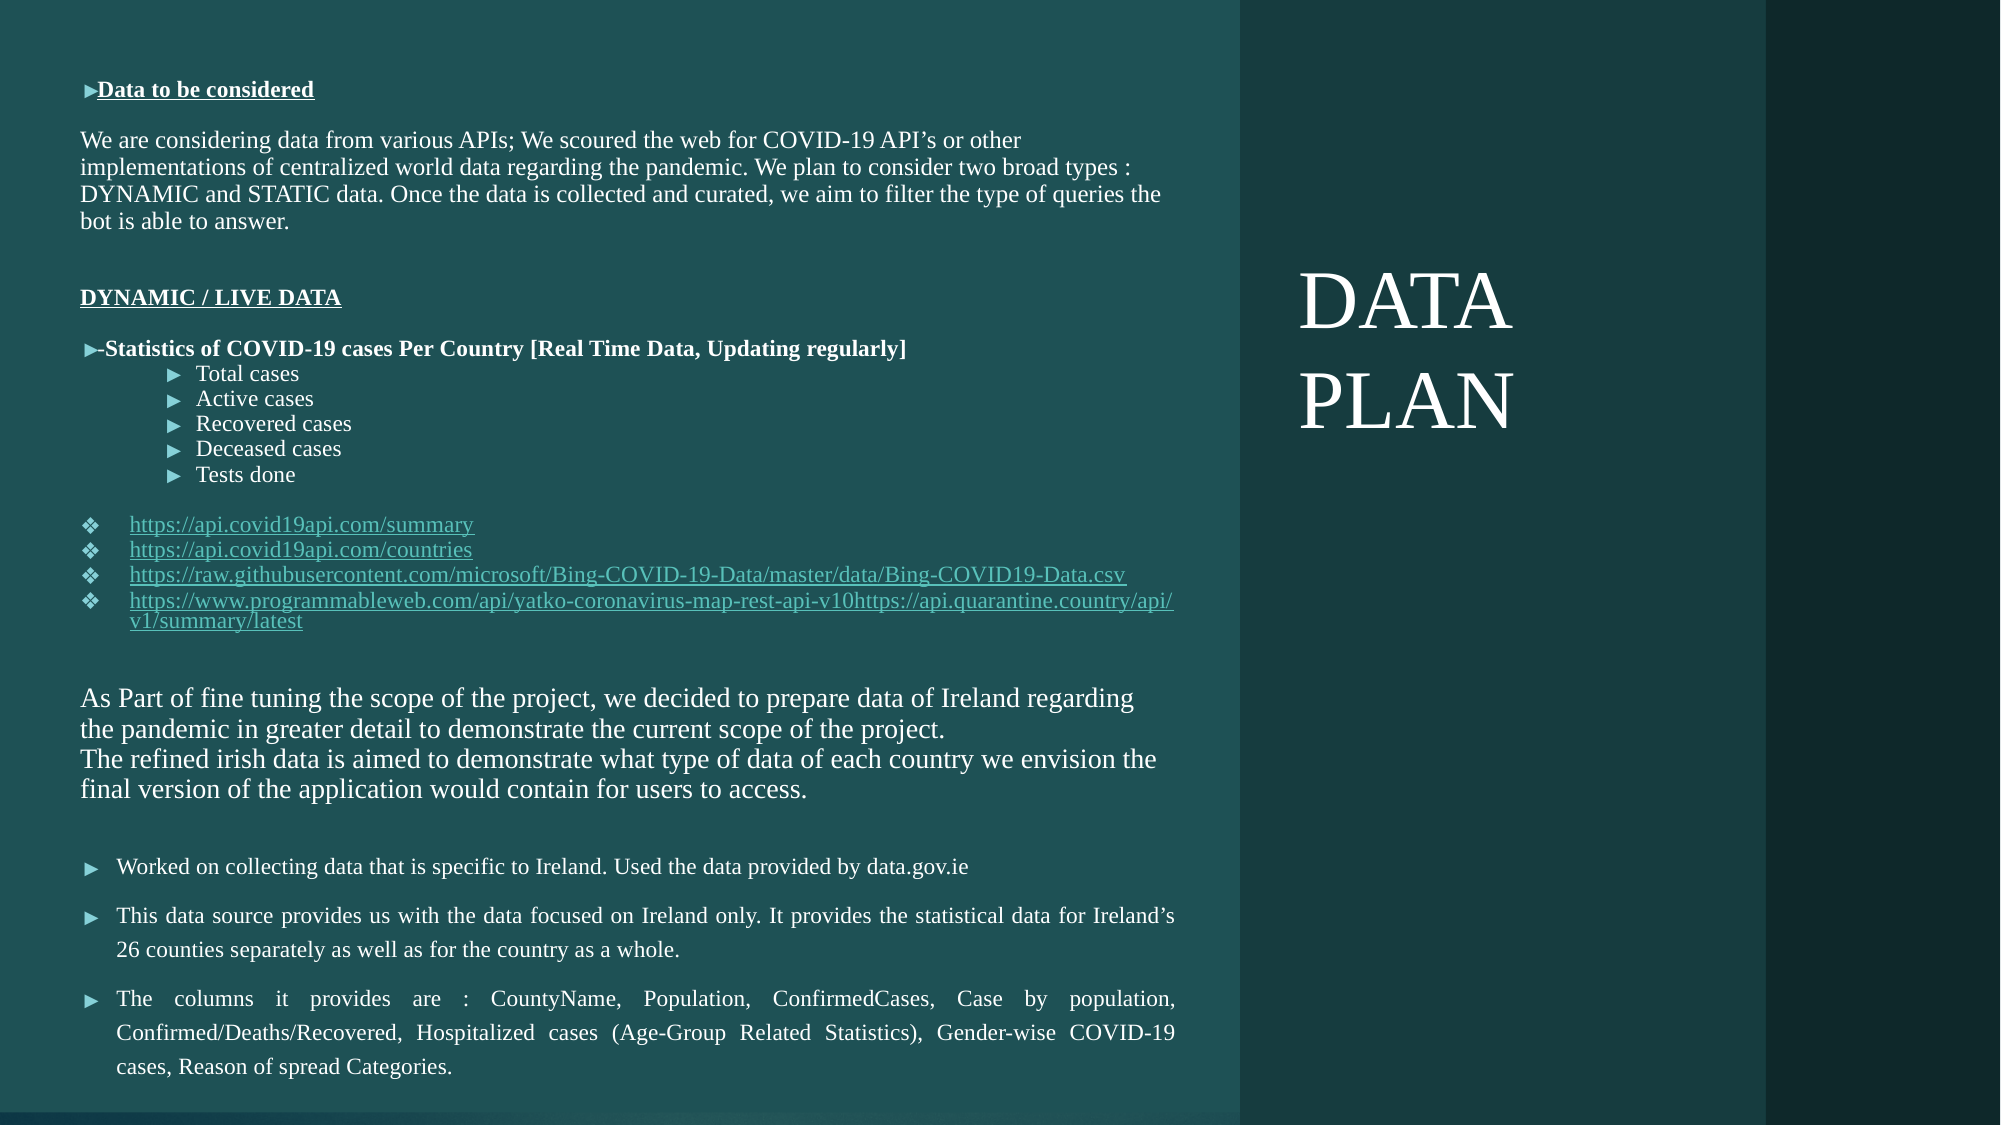

Data to be considered

We are considering data from various APIs; We scoured the web for COVID-19 API’s or other implementations of centralized world data regarding the pandemic. We plan to consider two broad types : DYNAMIC and STATIC data. Once the data is collected and curated, we aim to filter the type of queries the bot is able to answer.

DYNAMIC / LIVE DATA

-Statistics of COVID-19 cases Per Country [Real Time Data, Updating regularly]
Total cases
Active cases
Recovered cases
Deceased cases
Tests done

https://api.covid19api.com/summary
https://api.covid19api.com/countries
https://raw.githubusercontent.com/microsoft/Bing-COVID-19-Data/master/data/Bing-COVID19-Data.csv
https://www.programmableweb.com/api/yatko-coronavirus-map-rest-api-v10https://api.quarantine.country/api/v1/summary/latest

As Part of fine tuning the scope of the project, we decided to prepare data of Ireland regarding the pandemic in greater detail to demonstrate the current scope of the project.
The refined irish data is aimed to demonstrate what type of data of each country we envision the final version of the application would contain for users to access.

Worked on collecting data that is specific to Ireland. Used the data provided by data.gov.ie
This data source provides us with the data focused on Ireland only. It provides the statistical data for Ireland’s 26 counties separately as well as for the country as a whole.
The columns it provides are : CountyName, Population, ConfirmedCases, Case by population, Confirmed/Deaths/Recovered, Hospitalized cases (Age-Group Related Statistics), Gender-wise COVID-19 cases, Reason of spread Categories.
# DATA PLAN